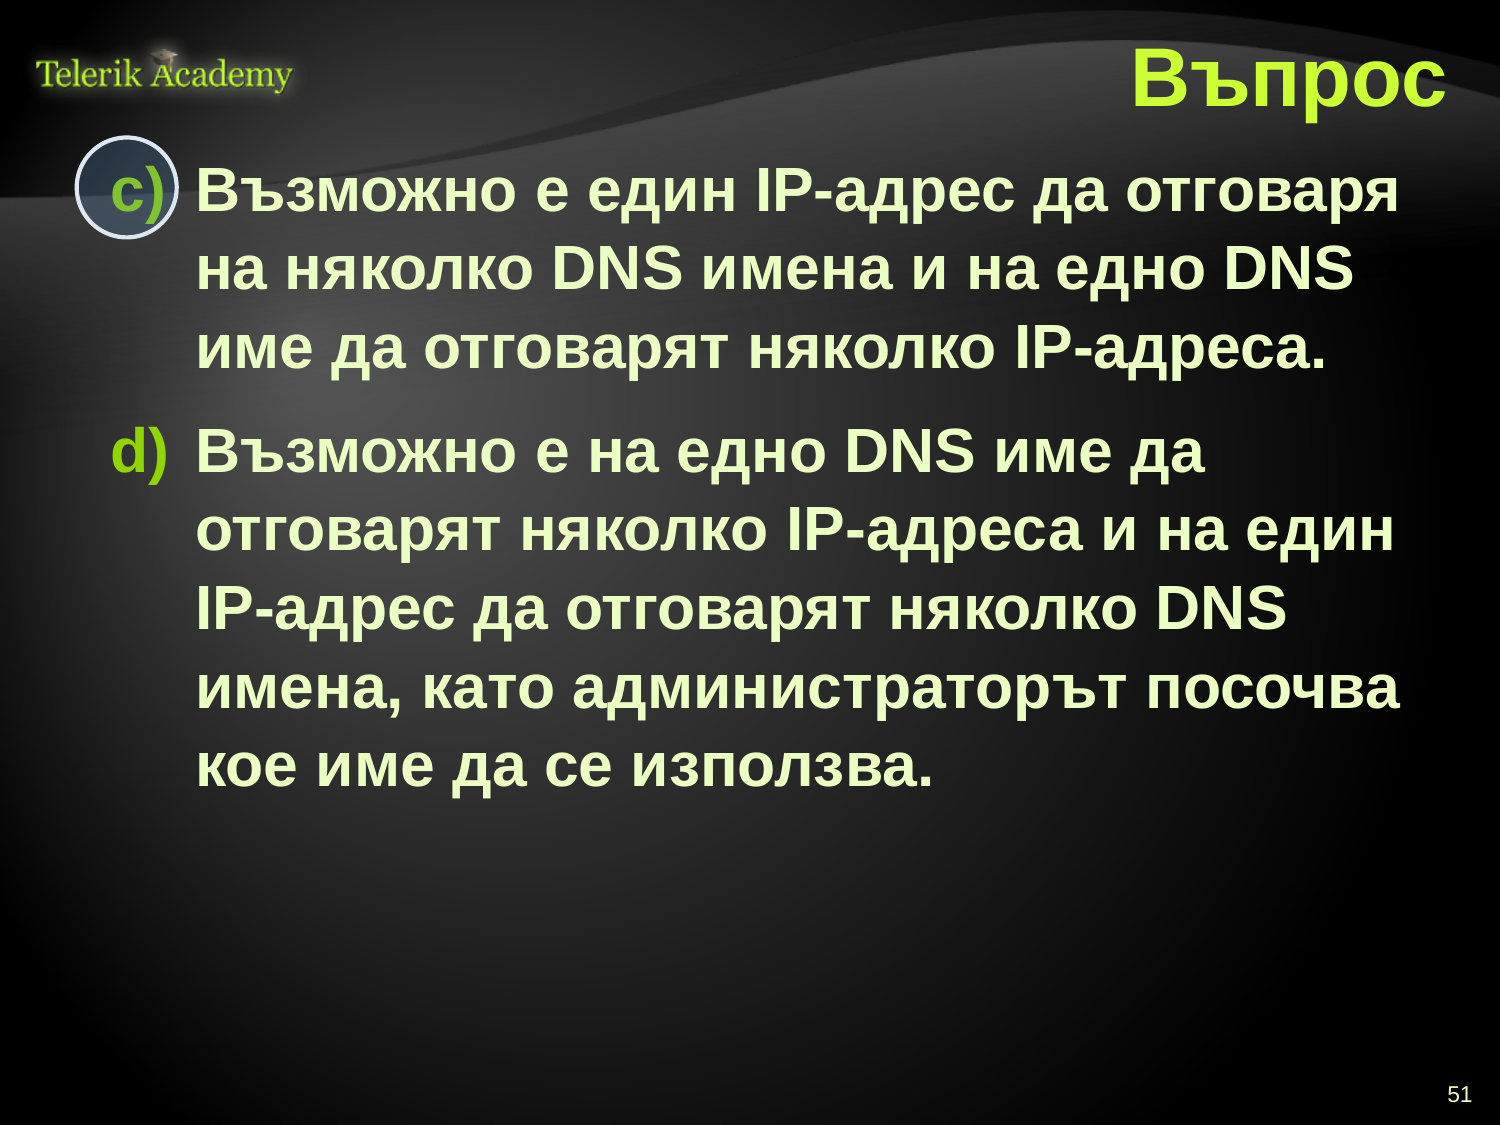

# Въпрос
Възможно е един IP-адрес да отговаря на няколко DNS имена и на едно DNS име да отговарят няколко IP-адреса.
Възможно е на едно DNS име да отговарят няколко IP-адреса и на един IP-адрес да отговарят няколко DNS имена, като администраторът посочва кое име да се използва.

51